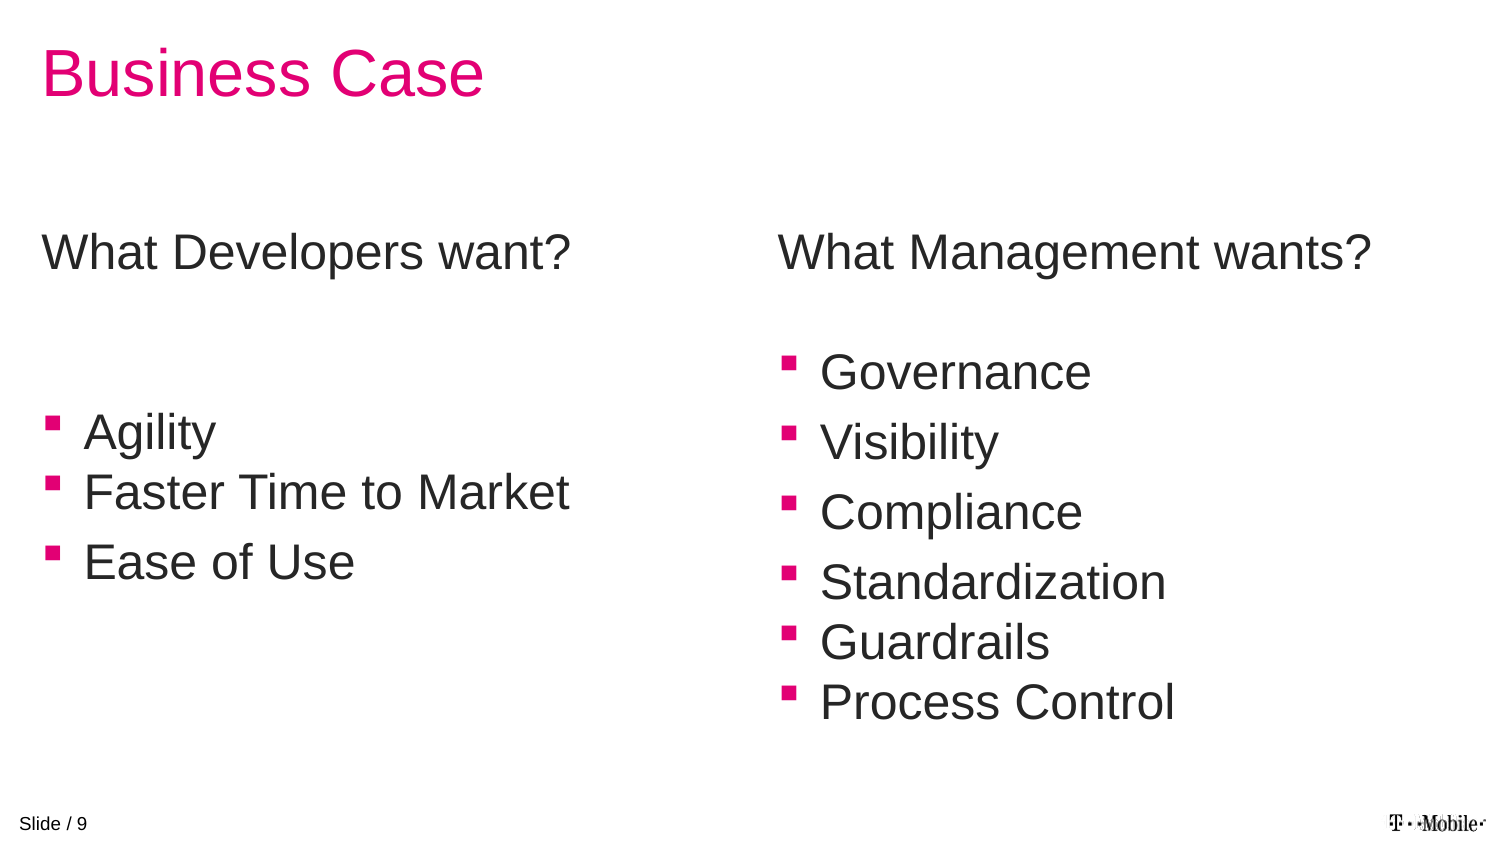

# Business Case

What Developers want?

Agility
Faster Time to Market
Ease of Use

What Management wants?

Governance
Visibility
Compliance
Standardization
Guardrails
Process Control